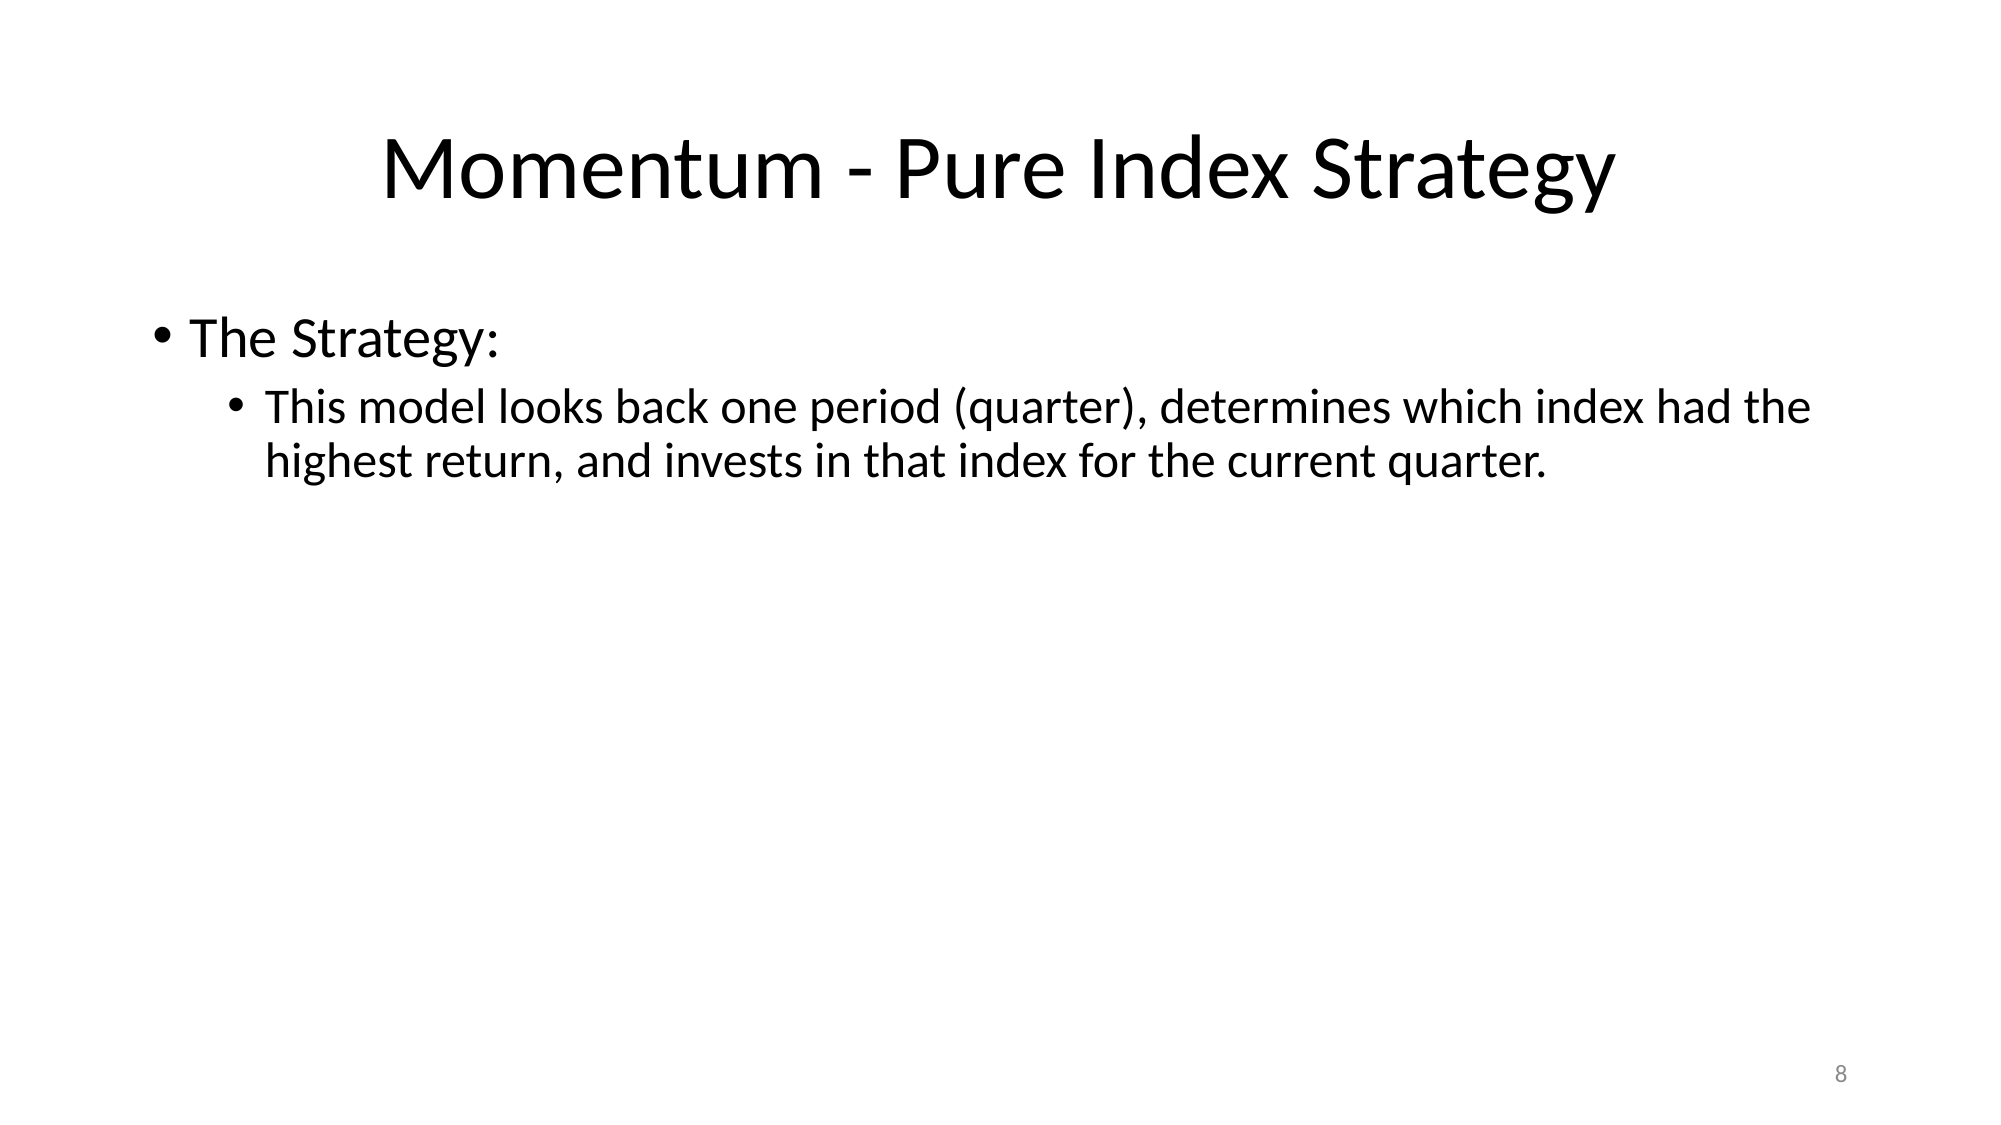

# Momentum - Pure Index Strategy
The Strategy:
This model looks back one period (quarter), determines which index had the highest return, and invests in that index for the current quarter.
8